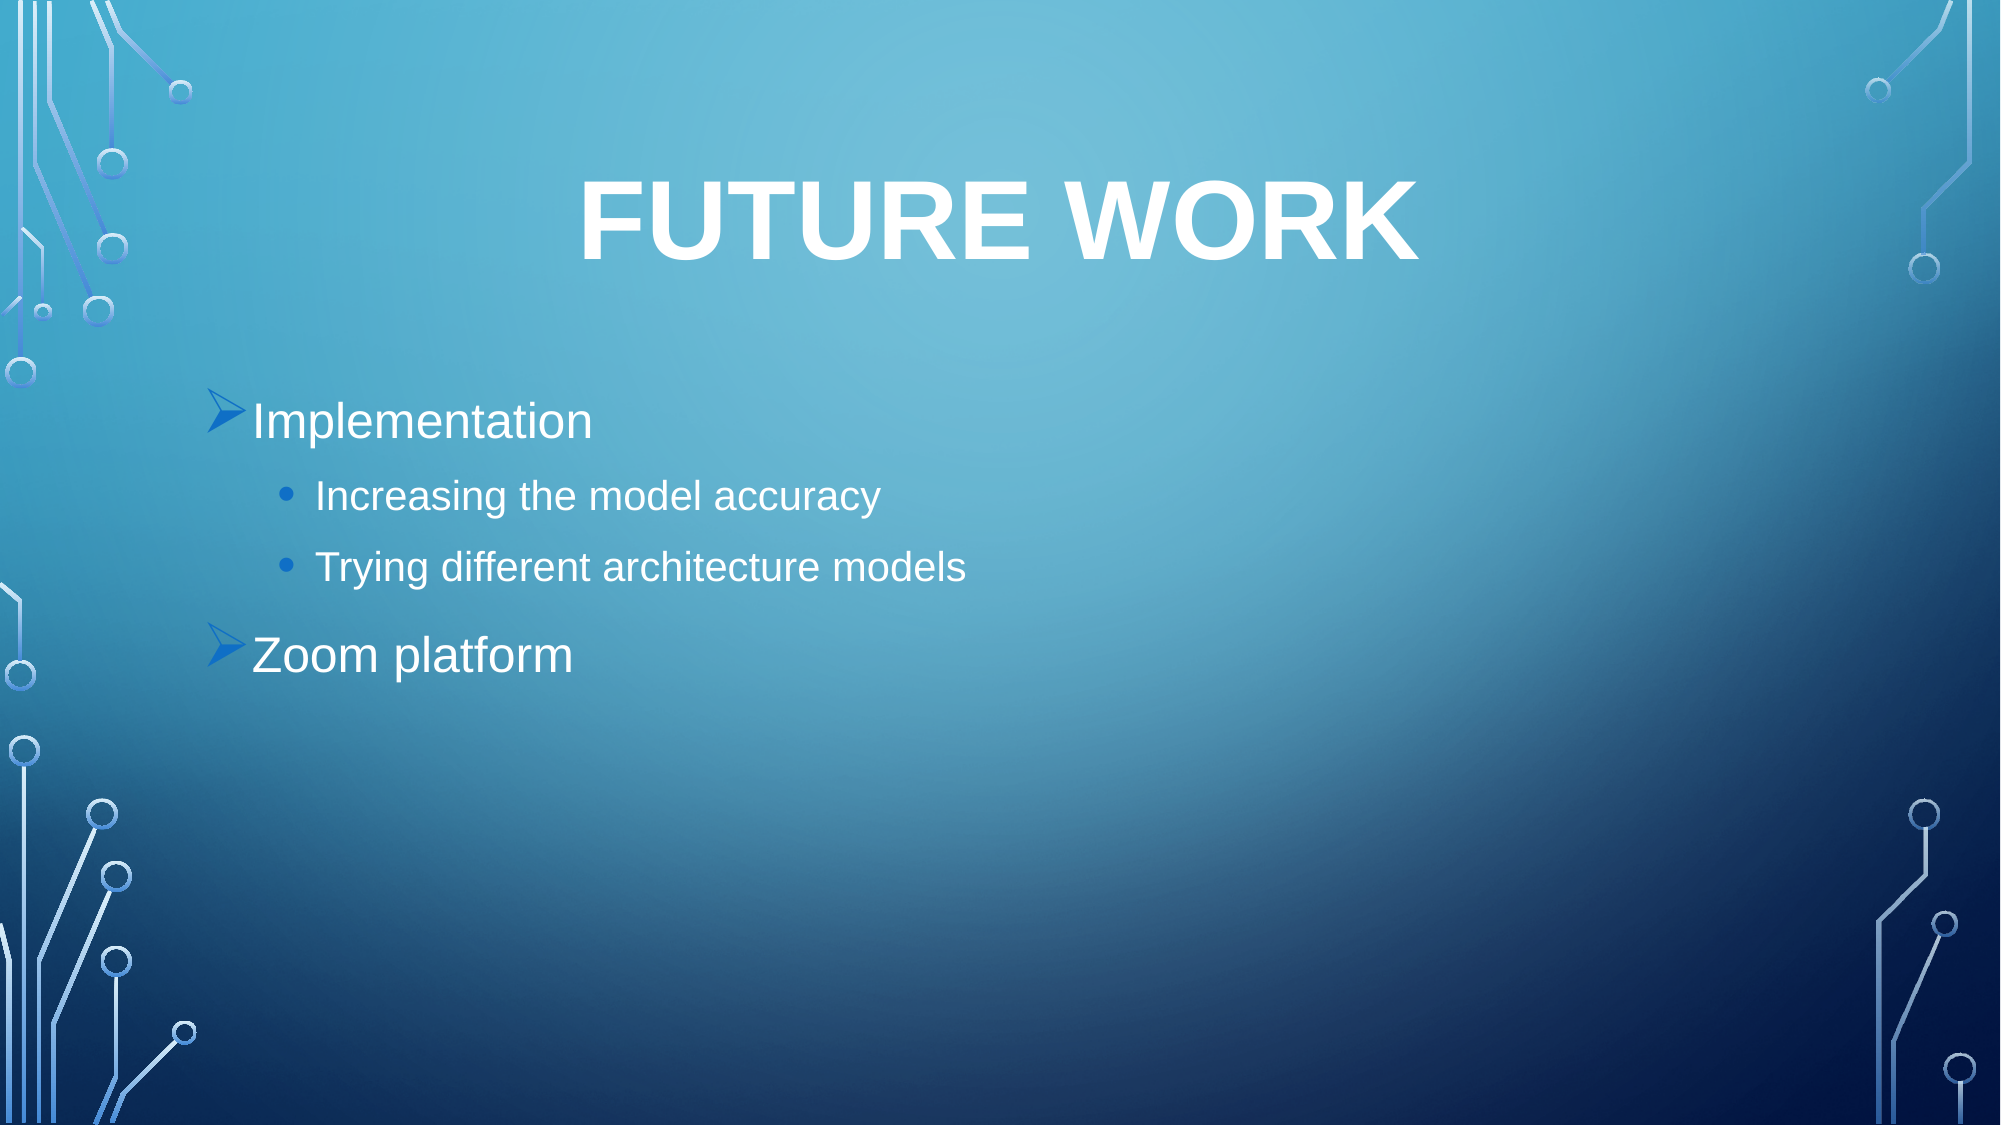

# Future Work
Implementation
Increasing the model accuracy
Trying different architecture models
Zoom platform